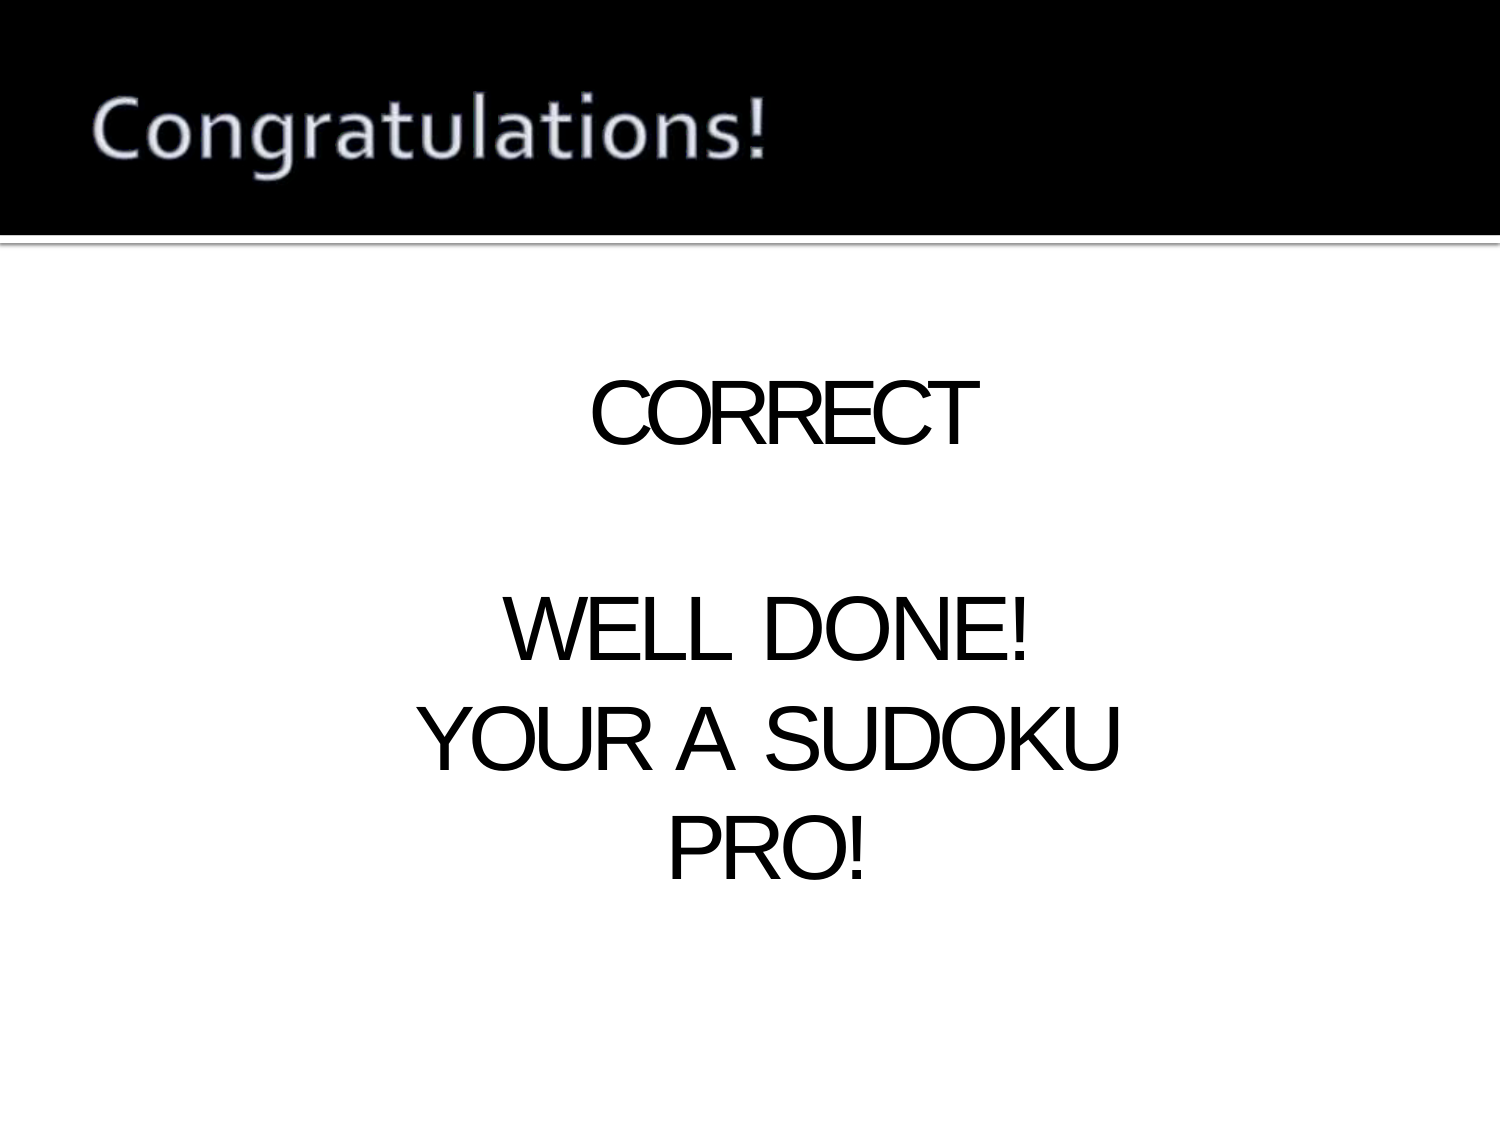

CORRECT

WELL DONE!
YOUR A SUDOKU PRO!